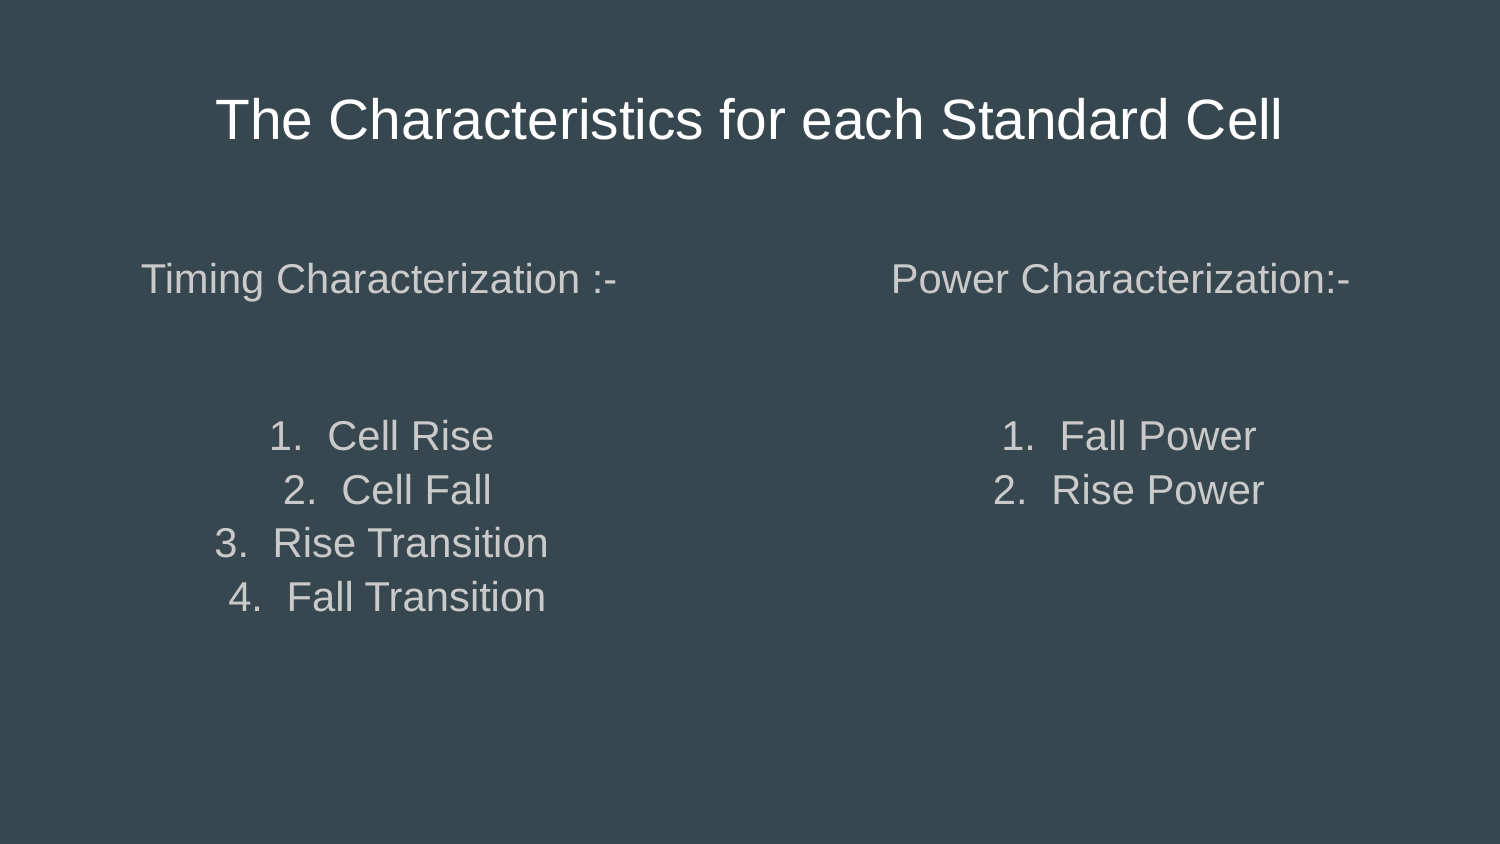

# The Characteristics for each Standard Cell
Timing Characterization :-

Cell Rise
Cell Fall
Rise Transition
Fall Transition
Power Characterization:-

Fall Power
Rise Power